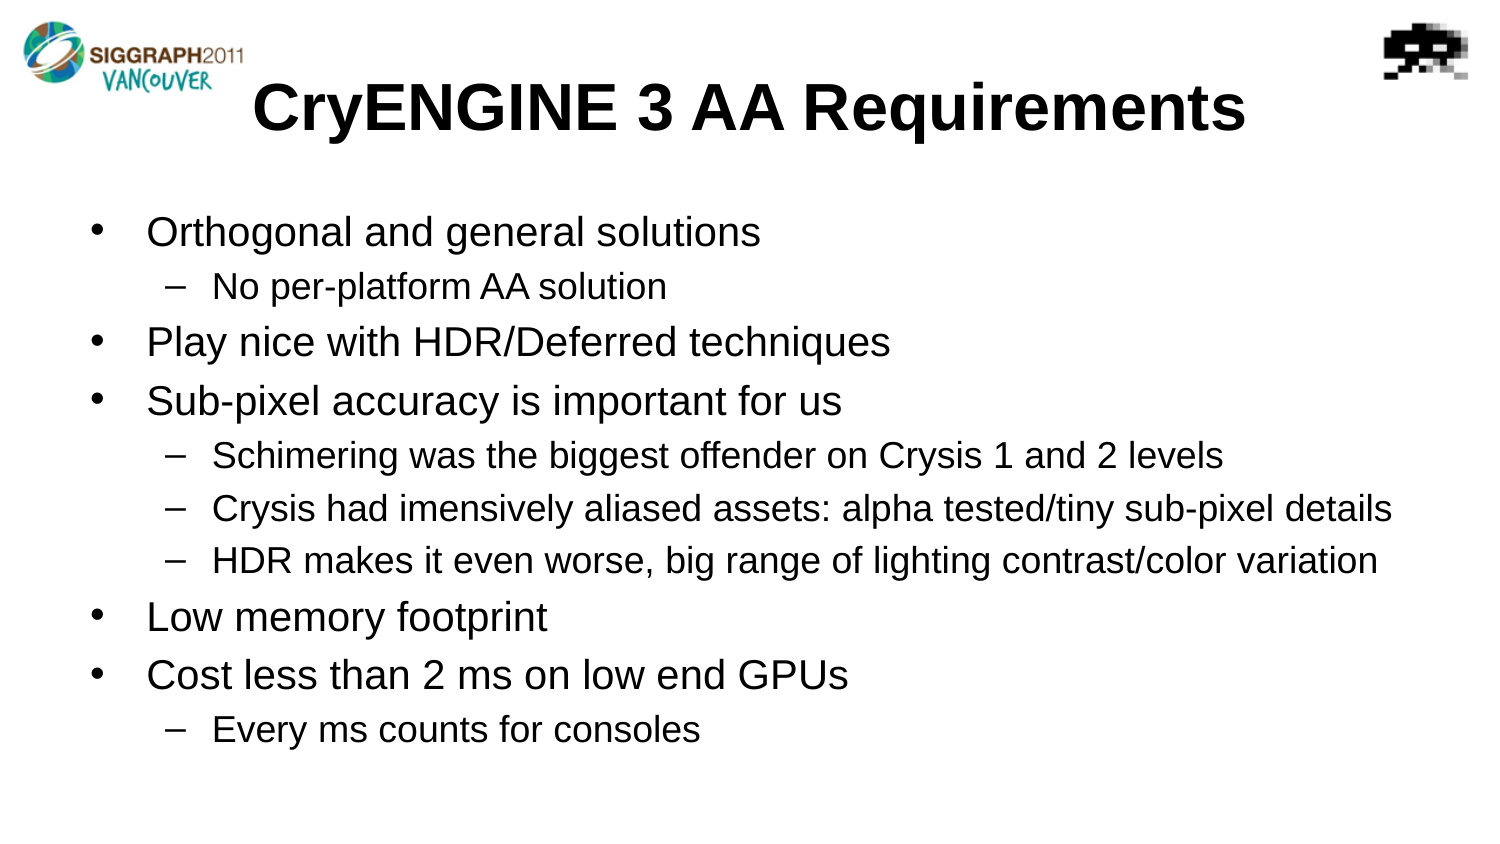

# CryENGINE 3 AA Requirements
Orthogonal and general solutions
No per-platform AA solution
Play nice with HDR/Deferred techniques
Sub-pixel accuracy is important for us
Schimering was the biggest offender on Crysis 1 and 2 levels
Crysis had imensively aliased assets: alpha tested/tiny sub-pixel details
HDR makes it even worse, big range of lighting contrast/color variation
Low memory footprint
Cost less than 2 ms on low end GPUs
Every ms counts for consoles